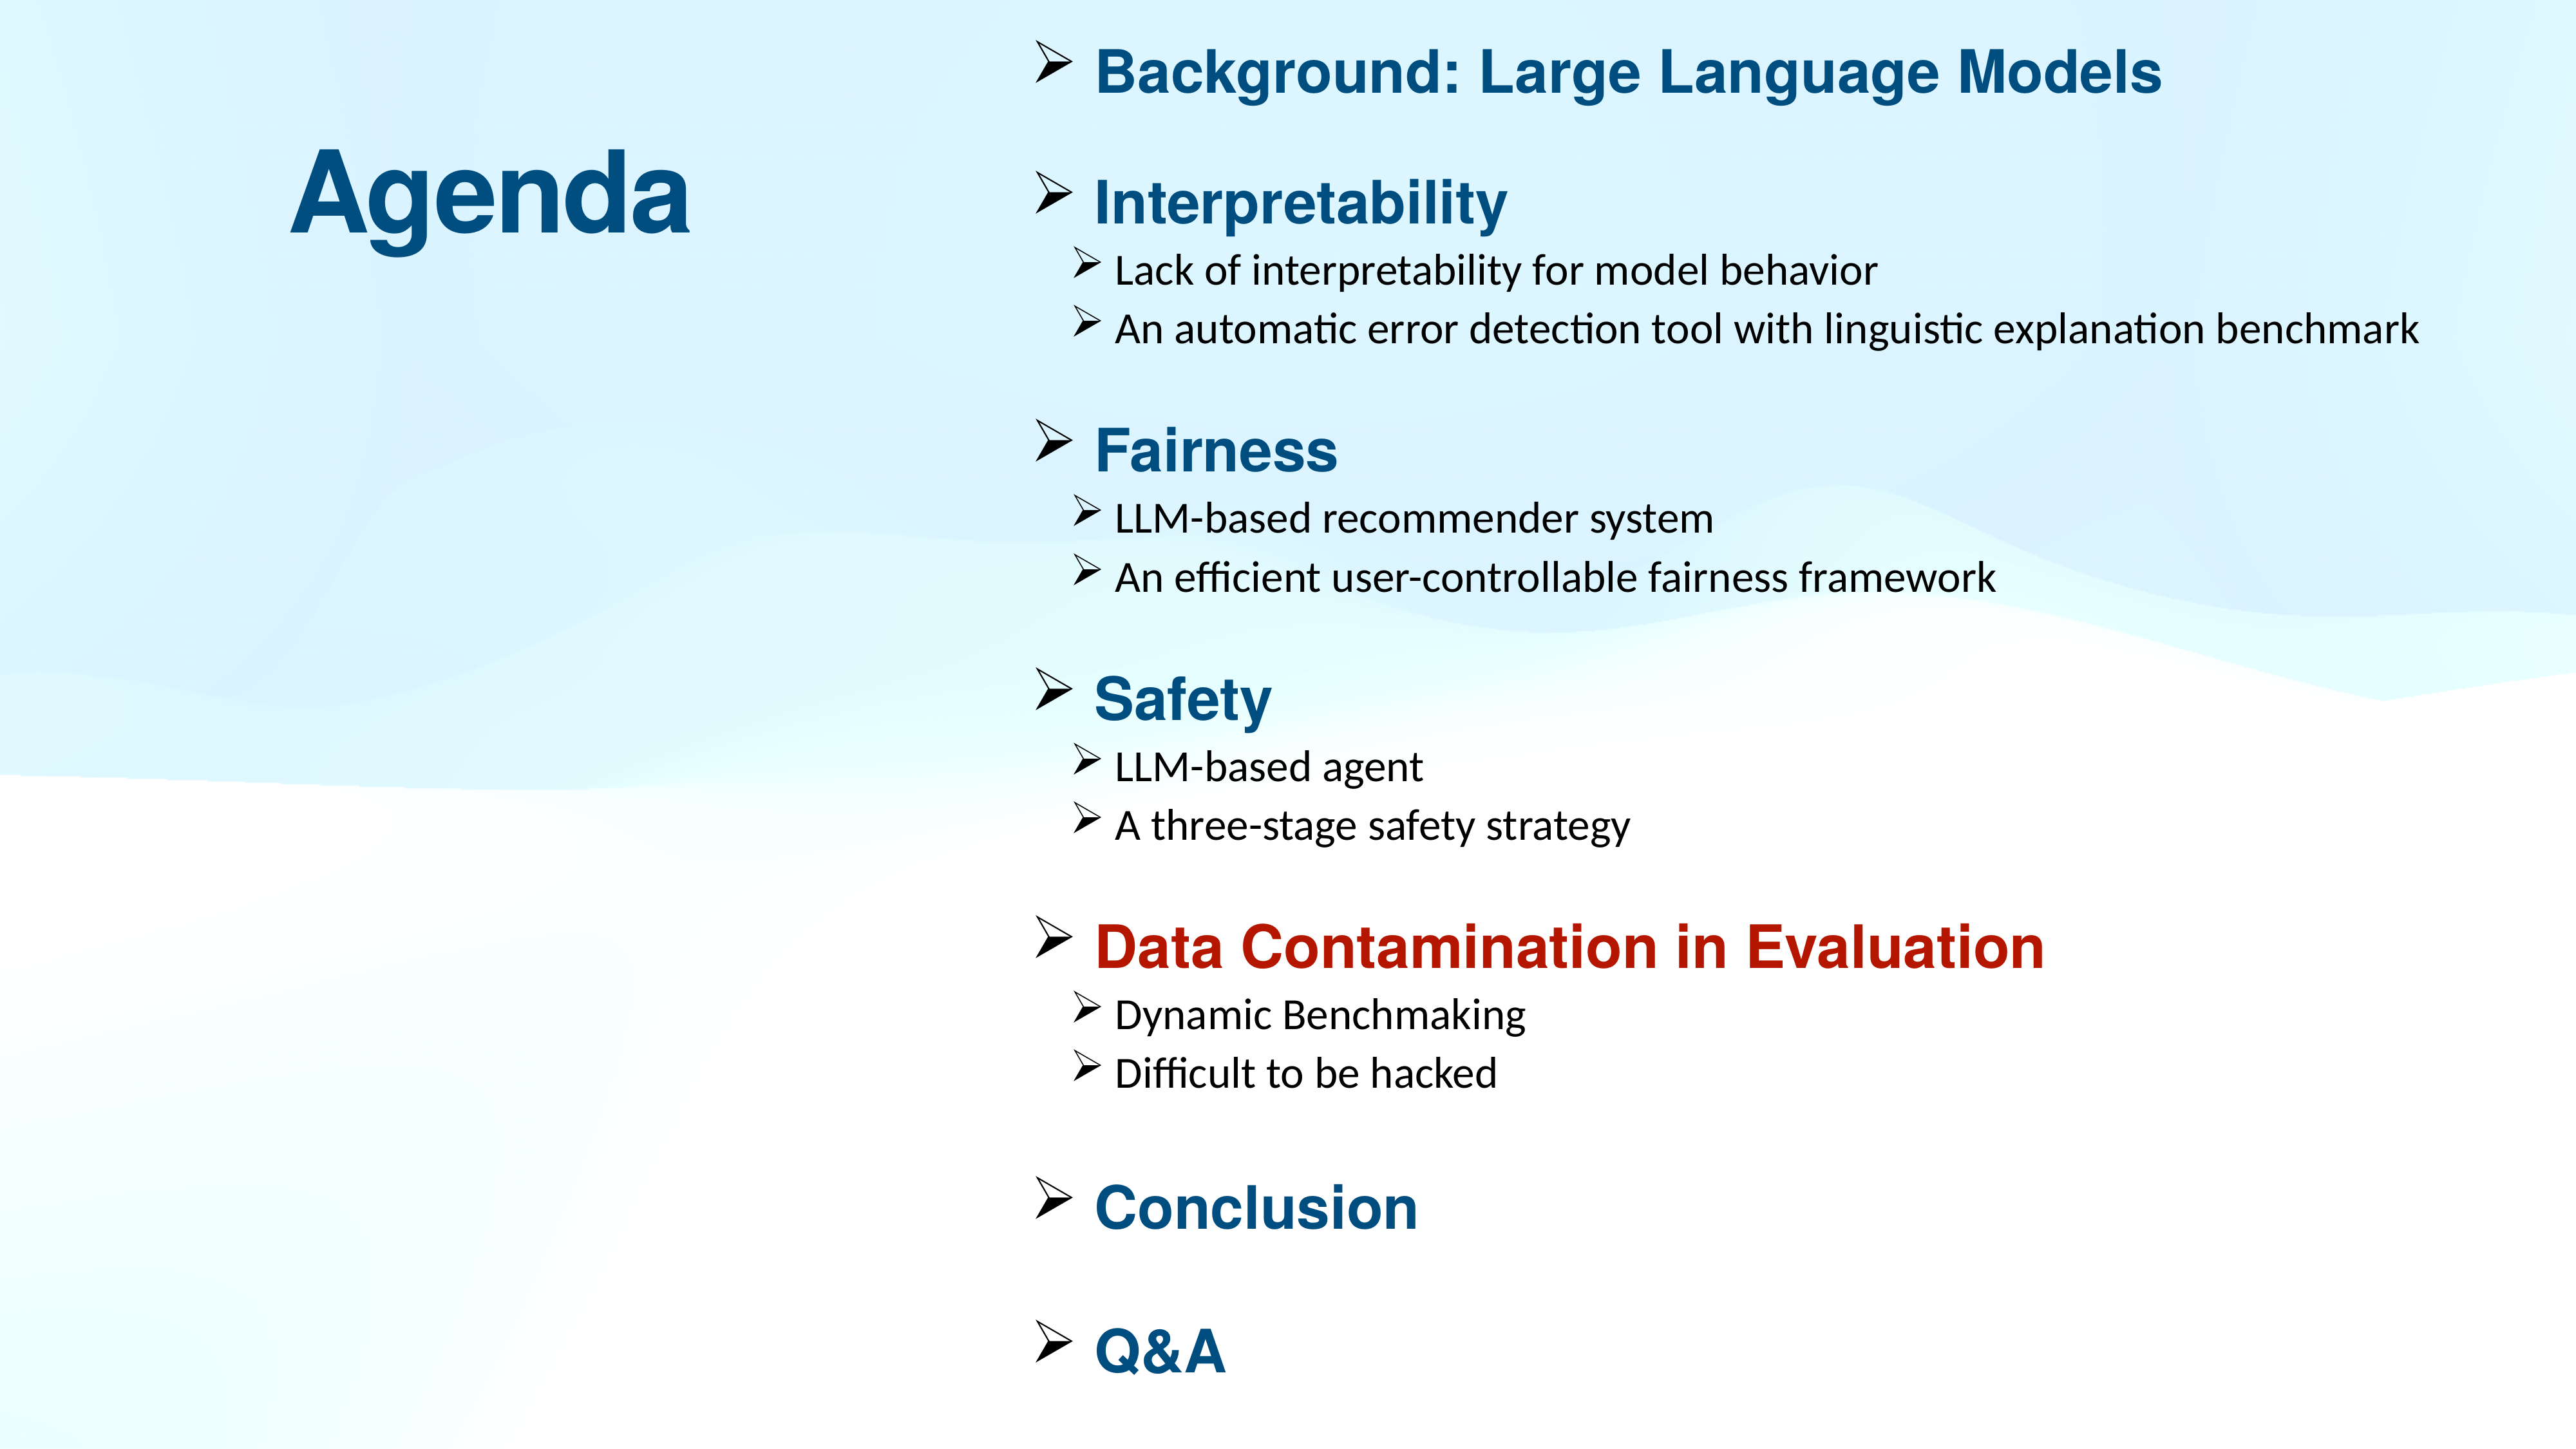

Background: Large Language Models

 Interpretability
 Lack of interpretability for model behavior
 An automatic error detection tool with linguistic explanation benchmark

 Fairness
 LLM-based recommender system
 An efficient user-controllable fairness framework

 Safety
 LLM-based agent
 A three-stage safety strategy

 Data Contamination in Evaluation
 Dynamic Benchmaking
 Difficult to be hacked

 Conclusion

 Q&A
Agenda